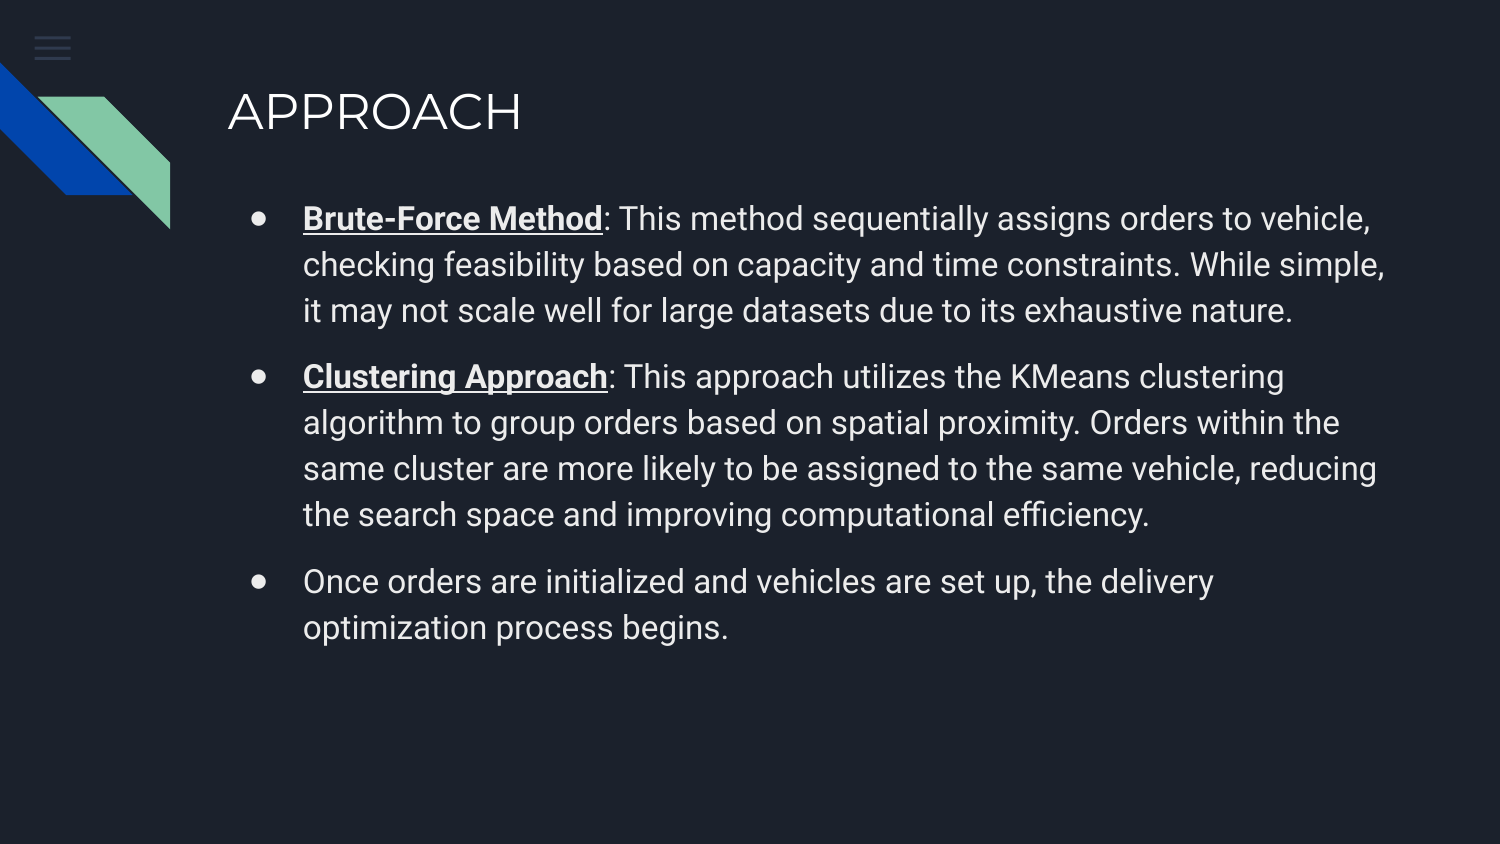

# APPROACH
Brute-Force Method: This method sequentially assigns orders to vehicle, checking feasibility based on capacity and time constraints. While simple, it may not scale well for large datasets due to its exhaustive nature.
Clustering Approach: This approach utilizes the KMeans clustering algorithm to group orders based on spatial proximity. Orders within the same cluster are more likely to be assigned to the same vehicle, reducing the search space and improving computational efficiency.
Once orders are initialized and vehicles are set up, the delivery optimization process begins.